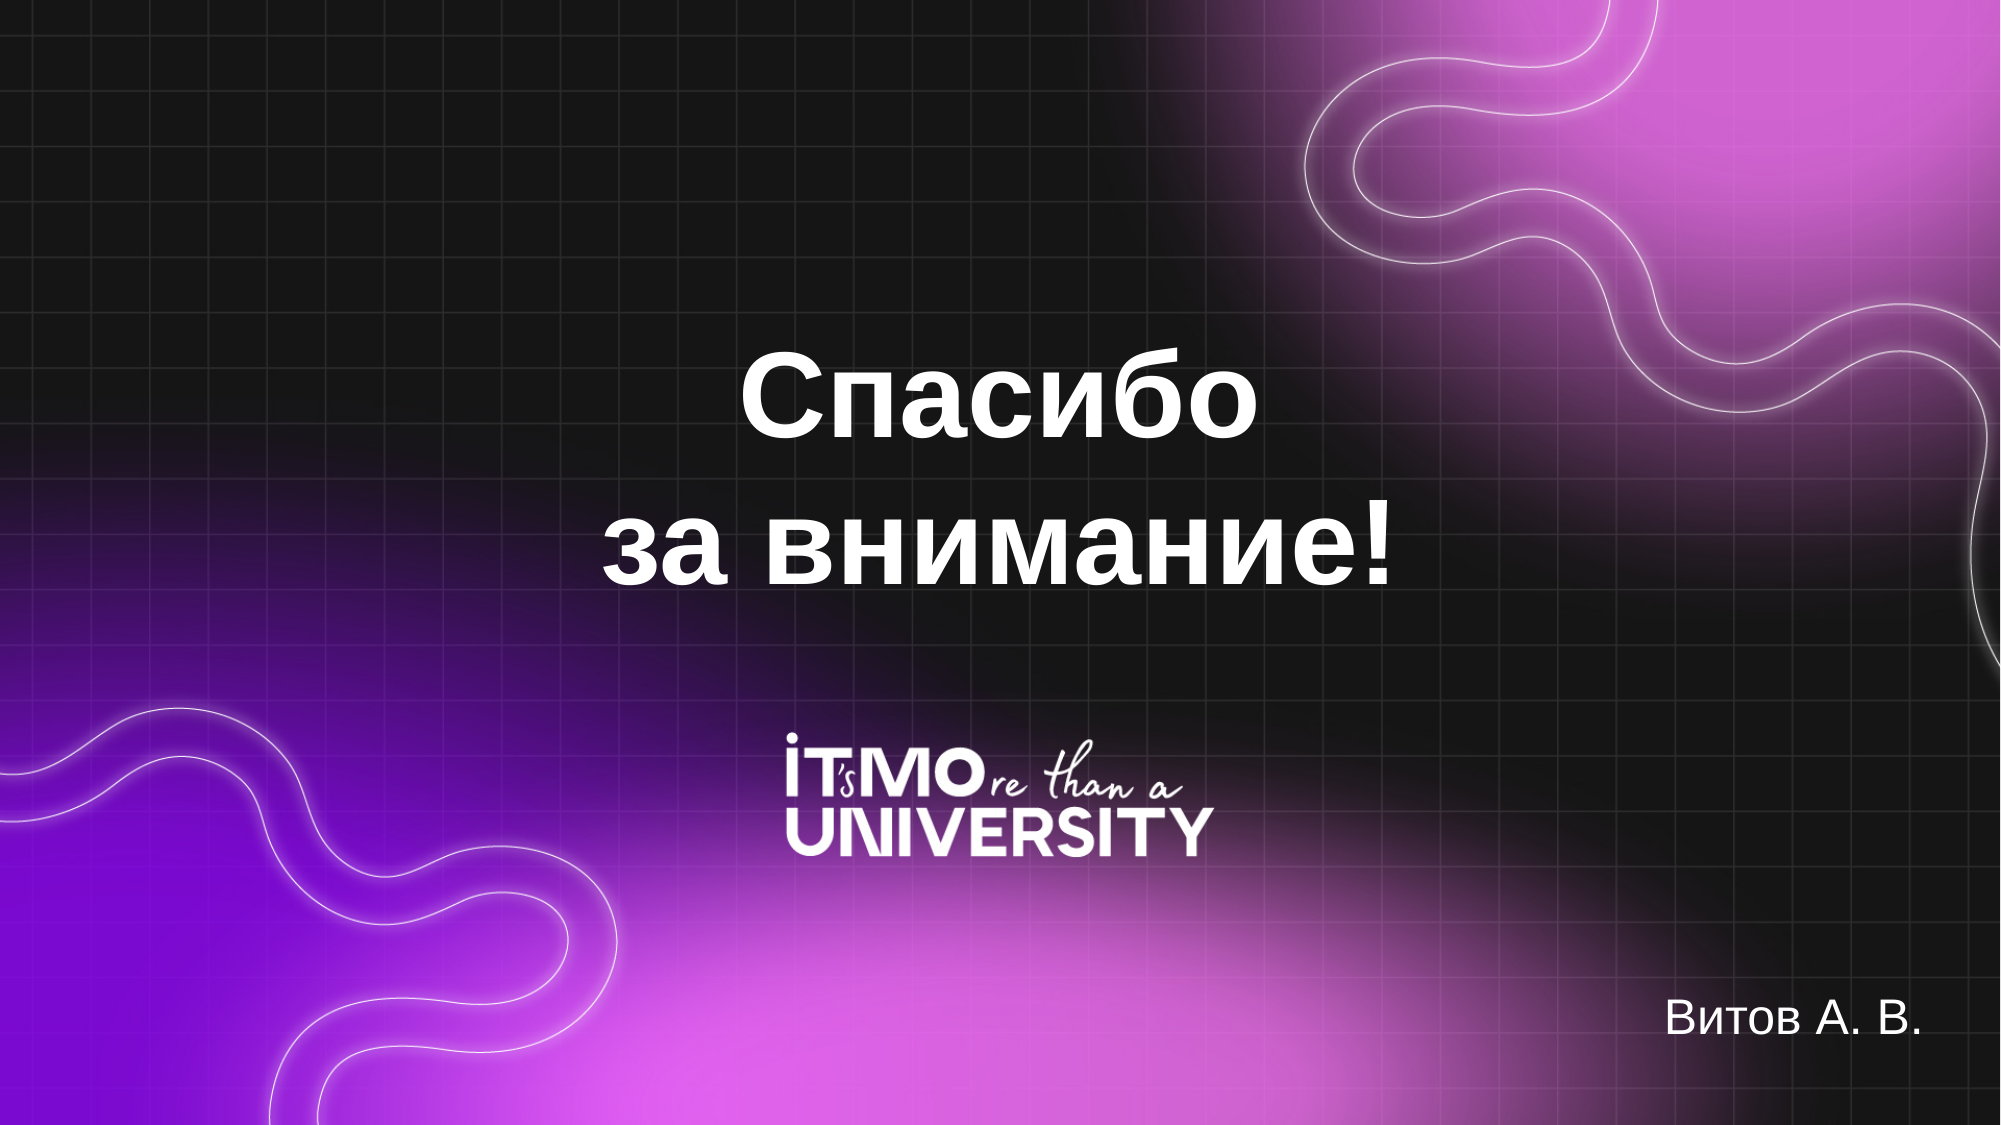

# Спасибо за внимание!
Витов А. В.